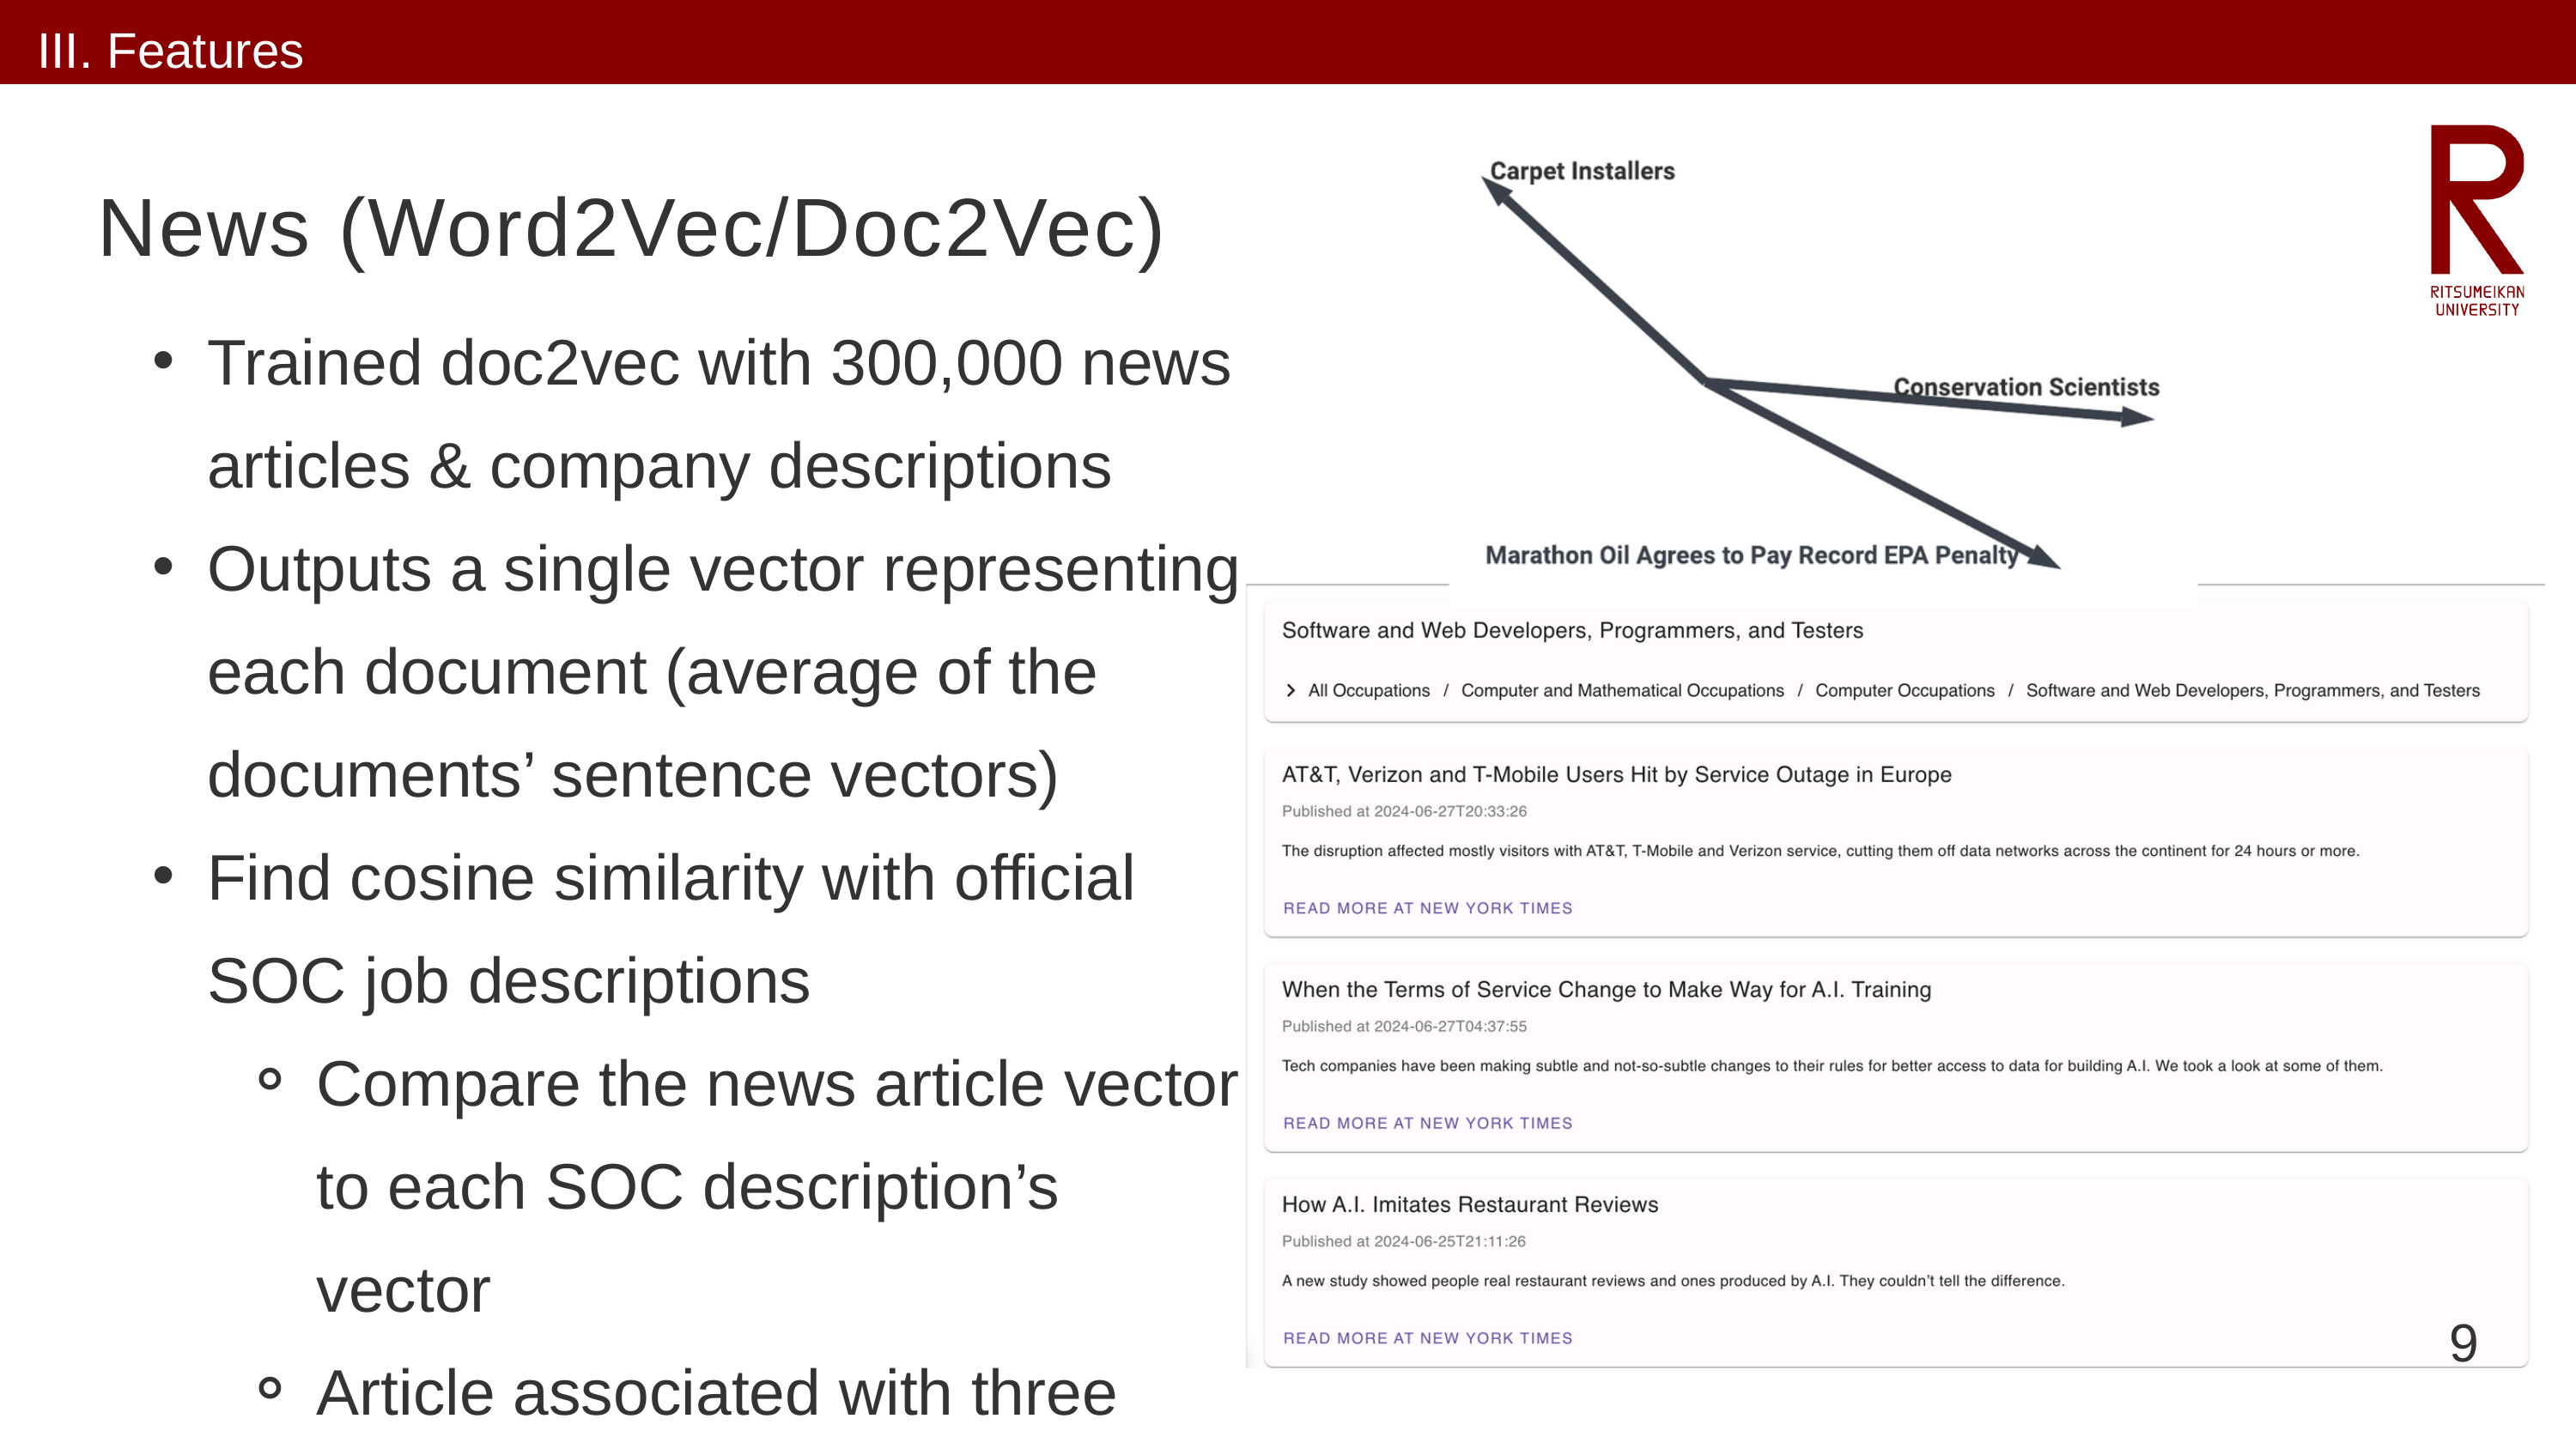

III. Features

News (Word2Vec/Doc2Vec)
Trained doc2vec with 300,000 news articles & company descriptions
Outputs a single vector representing each document (average of the documents’ sentence vectors)
Find cosine similarity with official SOC job descriptions
Compare the news article vector to each SOC description’s vector
Article associated with three nearest SOC vectors

9